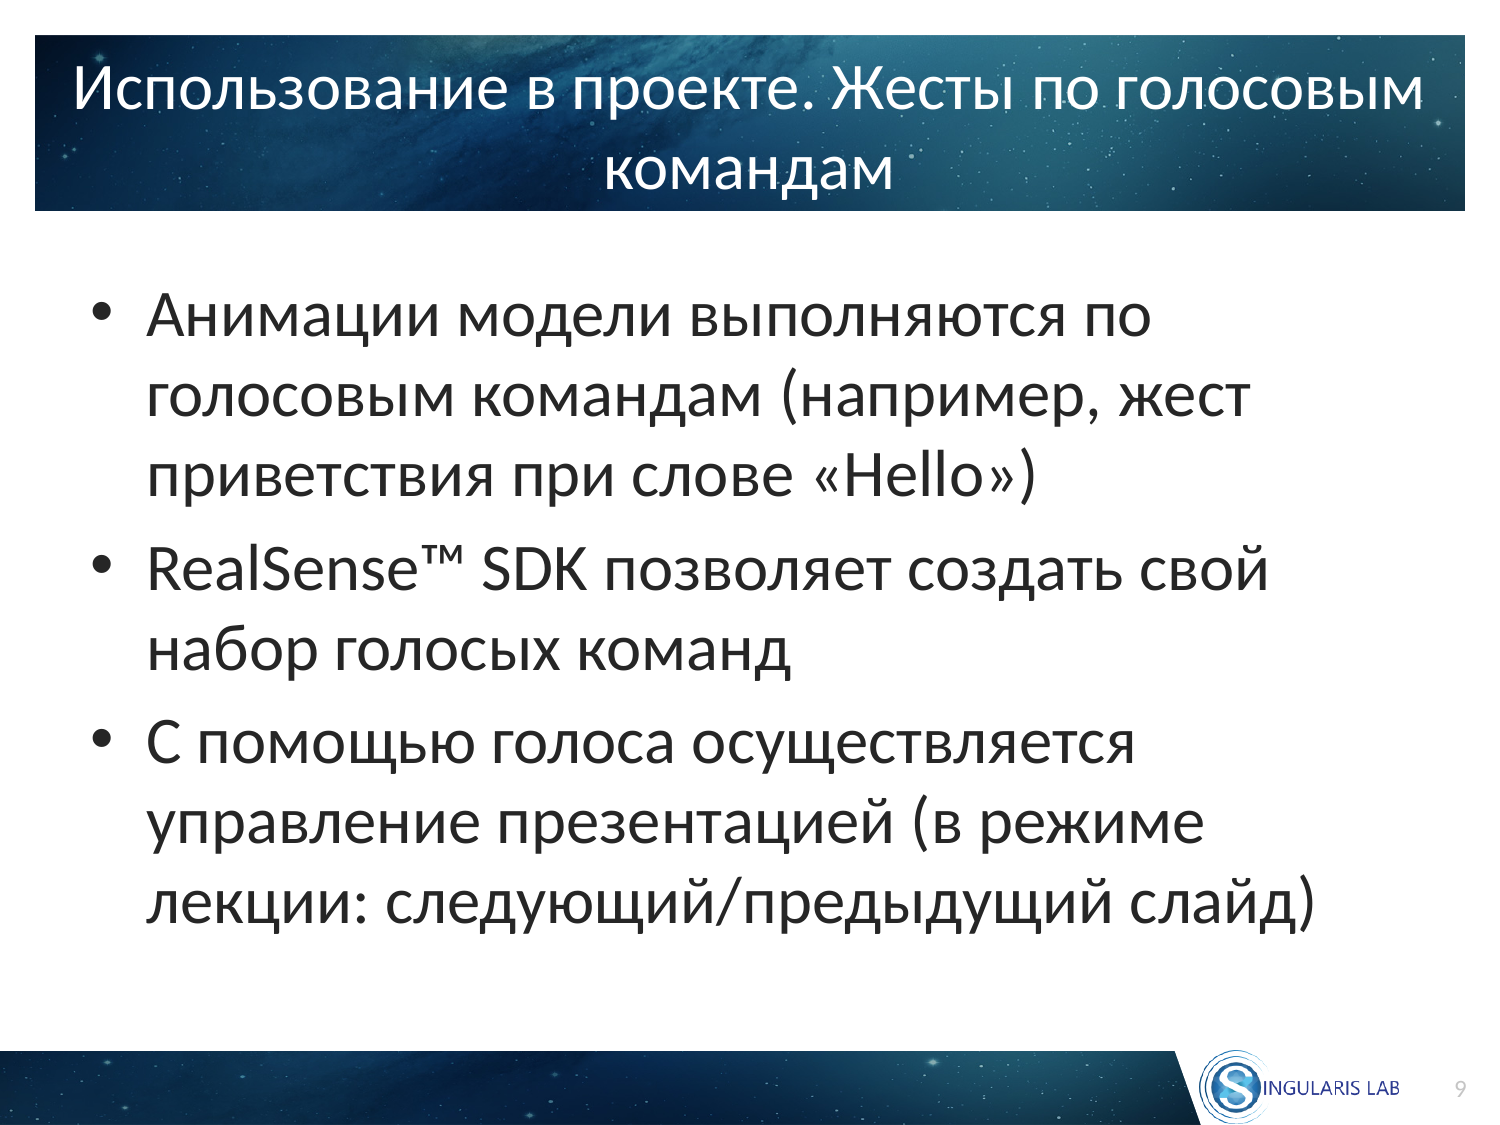

# Использование в проекте. Жесты по голосовым командам
Анимации модели выполняются по голосовым командам (например, жест приветствия при слове «Hello»)
RealSense™ SDK позволяет создать свой набор голосых команд
С помощью голоса осуществляется управление презентацией (в режиме лекции: следующий/предыдущий слайд)
9